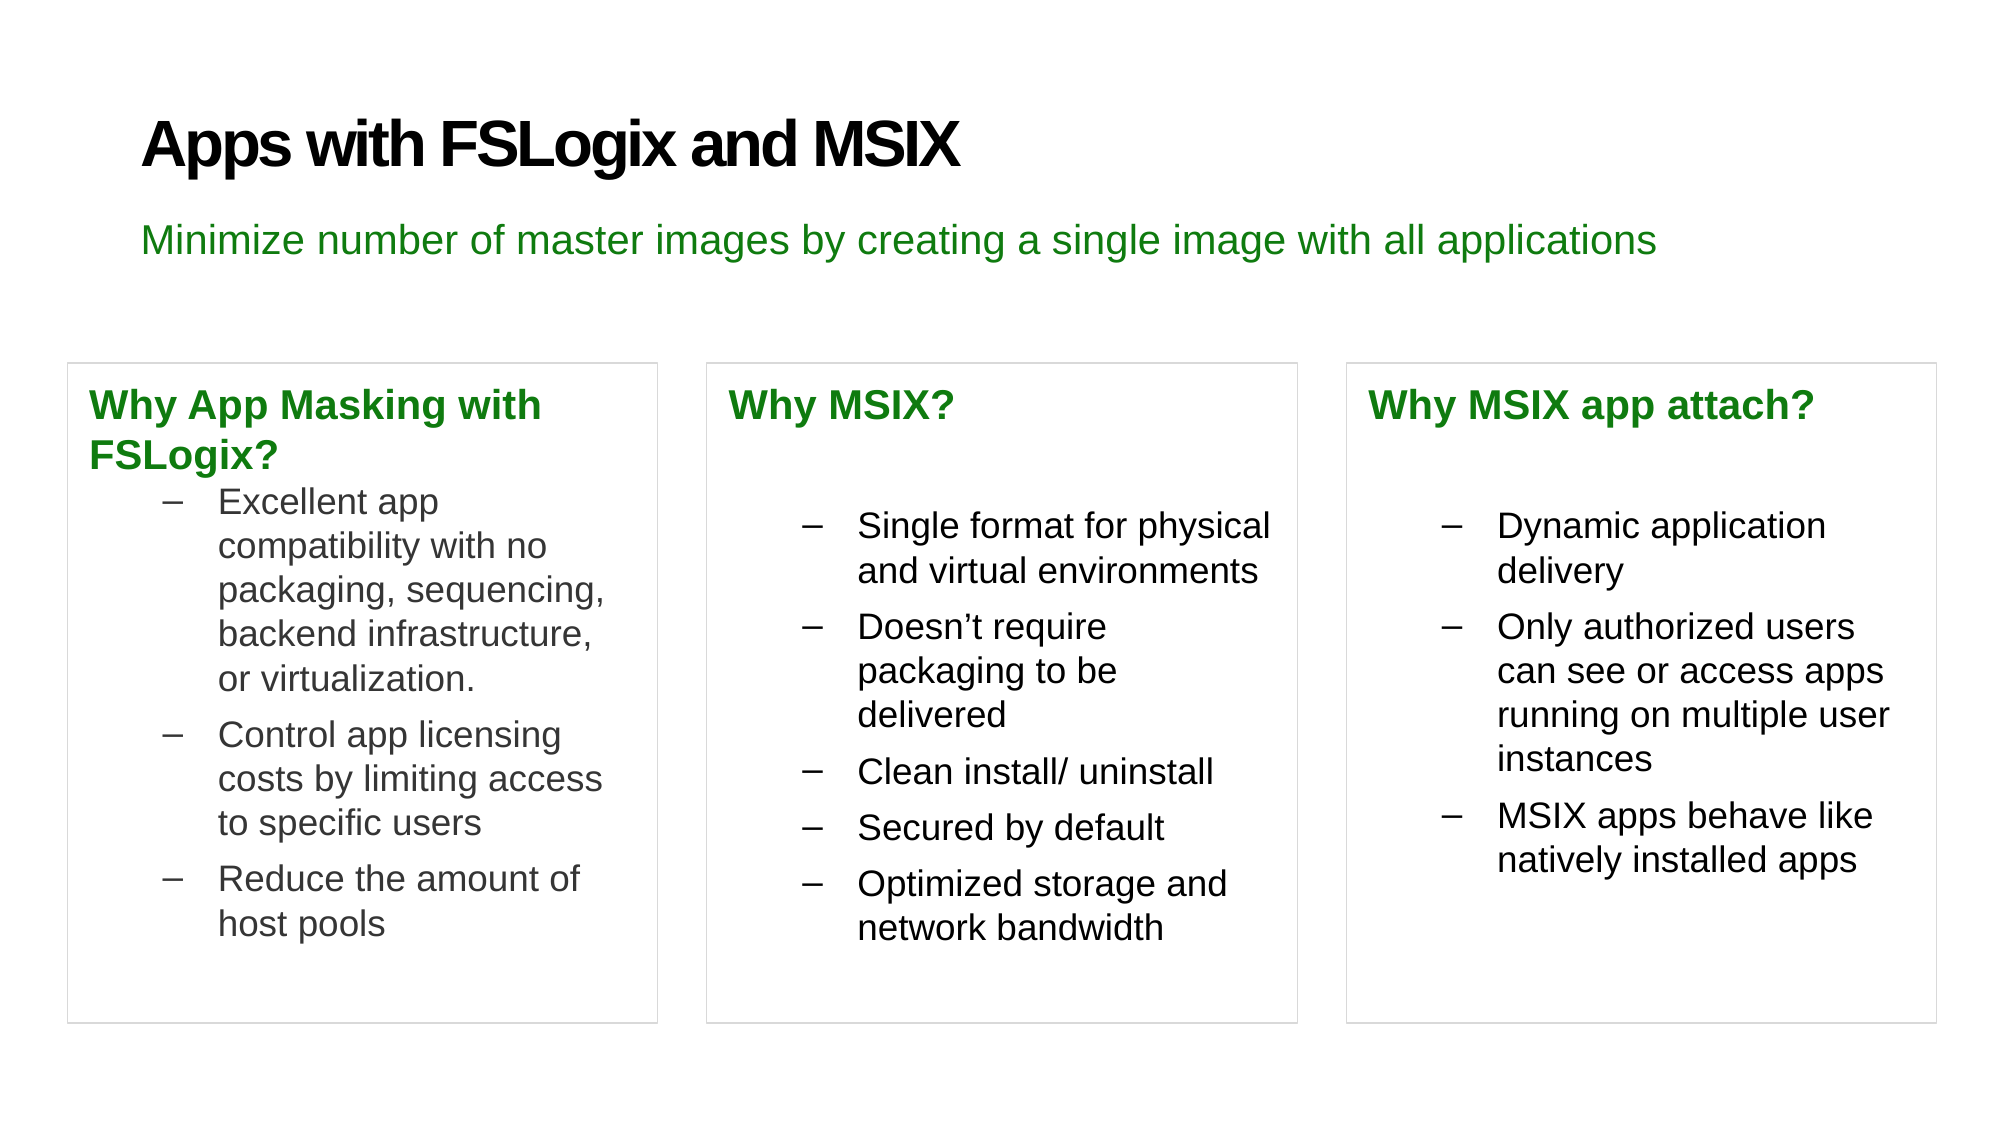

# Apps with FSLogix and MSIX
Minimize number of master images by creating a single image with all applications
Why MSIX?

Single format for physical and virtual environments
Doesn’t require packaging to be delivered
Clean install/ uninstall
Secured by default
Optimized storage and network bandwidth
Why App Masking with FSLogix?
Excellent app compatibility with no packaging, sequencing, backend infrastructure, or virtualization.
Control app licensing costs by limiting access to specific users
Reduce the amount of host pools
Why MSIX app attach?

Dynamic application delivery
Only authorized users can see or access apps running on multiple user instances
MSIX apps behave like natively installed apps